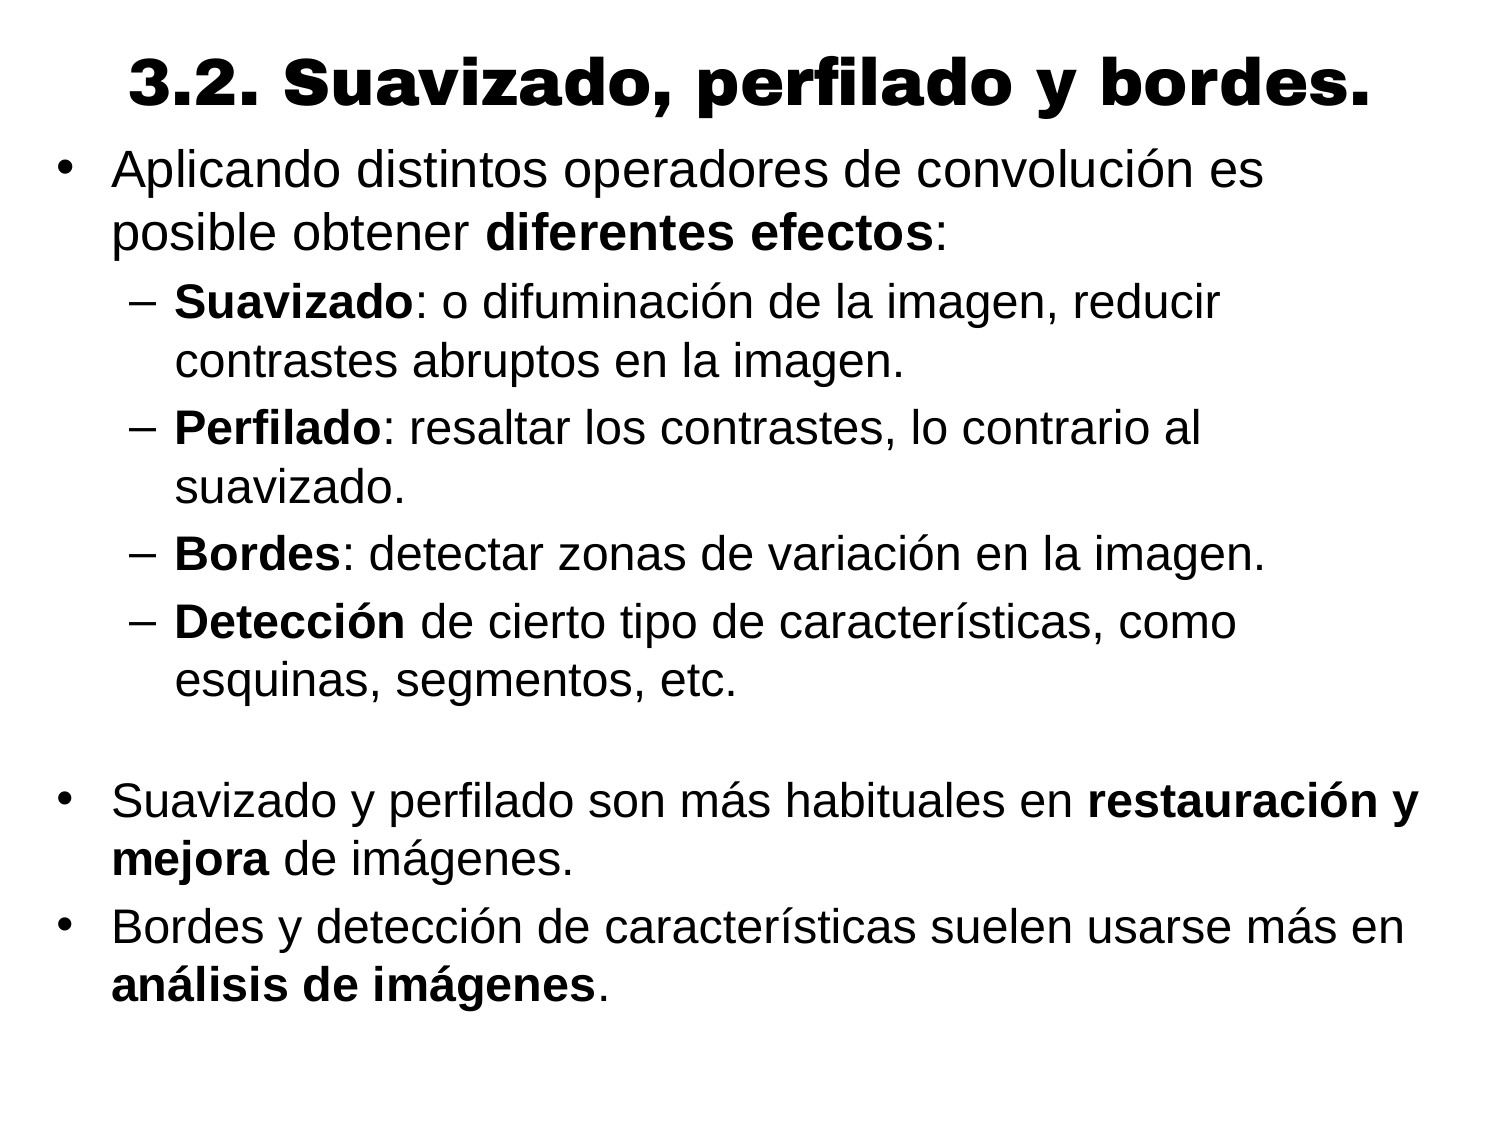

# 3.2. Suavizado, perfilado y bordes.
Aplicando distintos operadores de convolución es posible obtener diferentes efectos:
Suavizado: o difuminación de la imagen, reducir contrastes abruptos en la imagen.
Perfilado: resaltar los contrastes, lo contrario al suavizado.
Bordes: detectar zonas de variación en la imagen.
Detección de cierto tipo de características, como esquinas, segmentos, etc.

Suavizado y perfilado son más habituales en restauración y mejora de imágenes.
Bordes y detección de características suelen usarse más en análisis de imágenes.